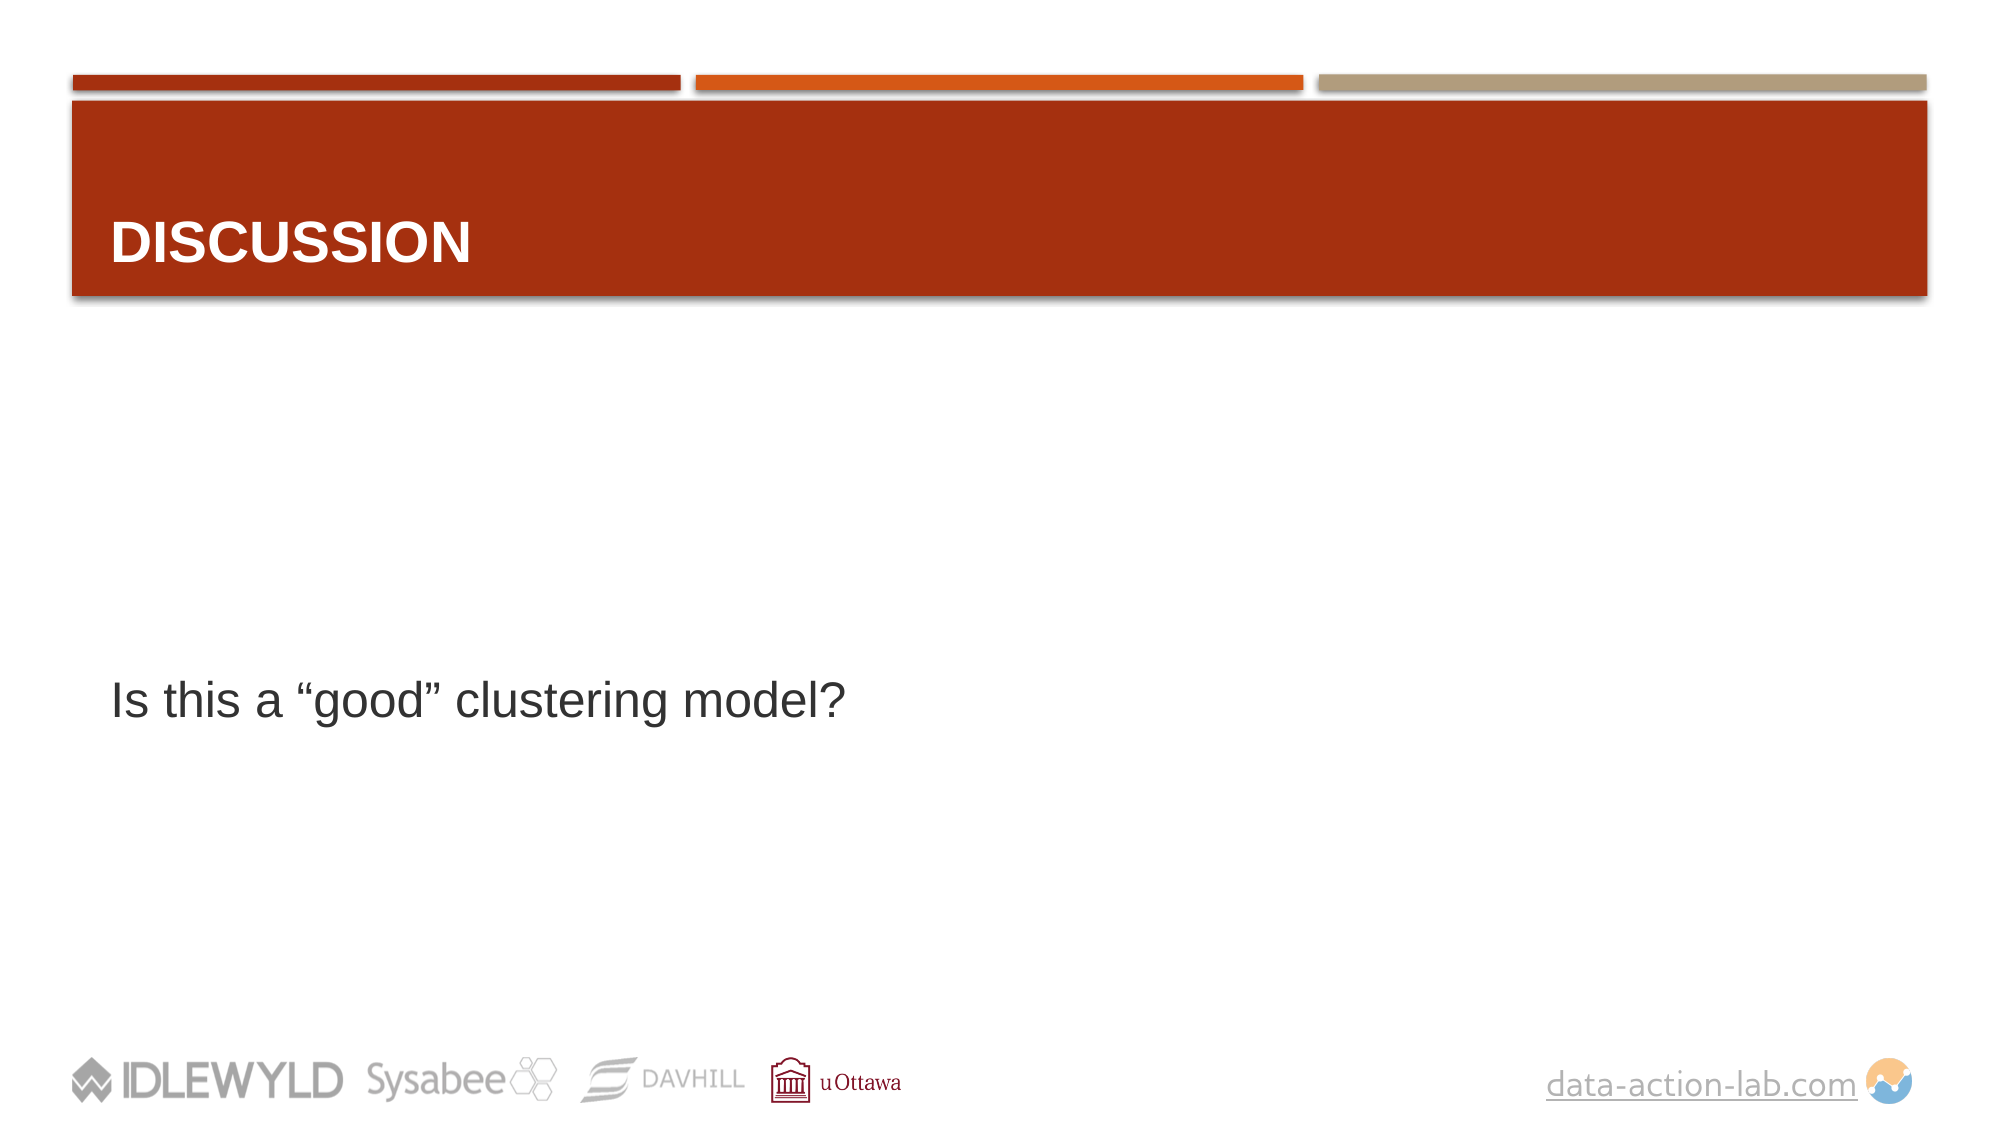

# DISCUSSION
Is this a “good” clustering model?